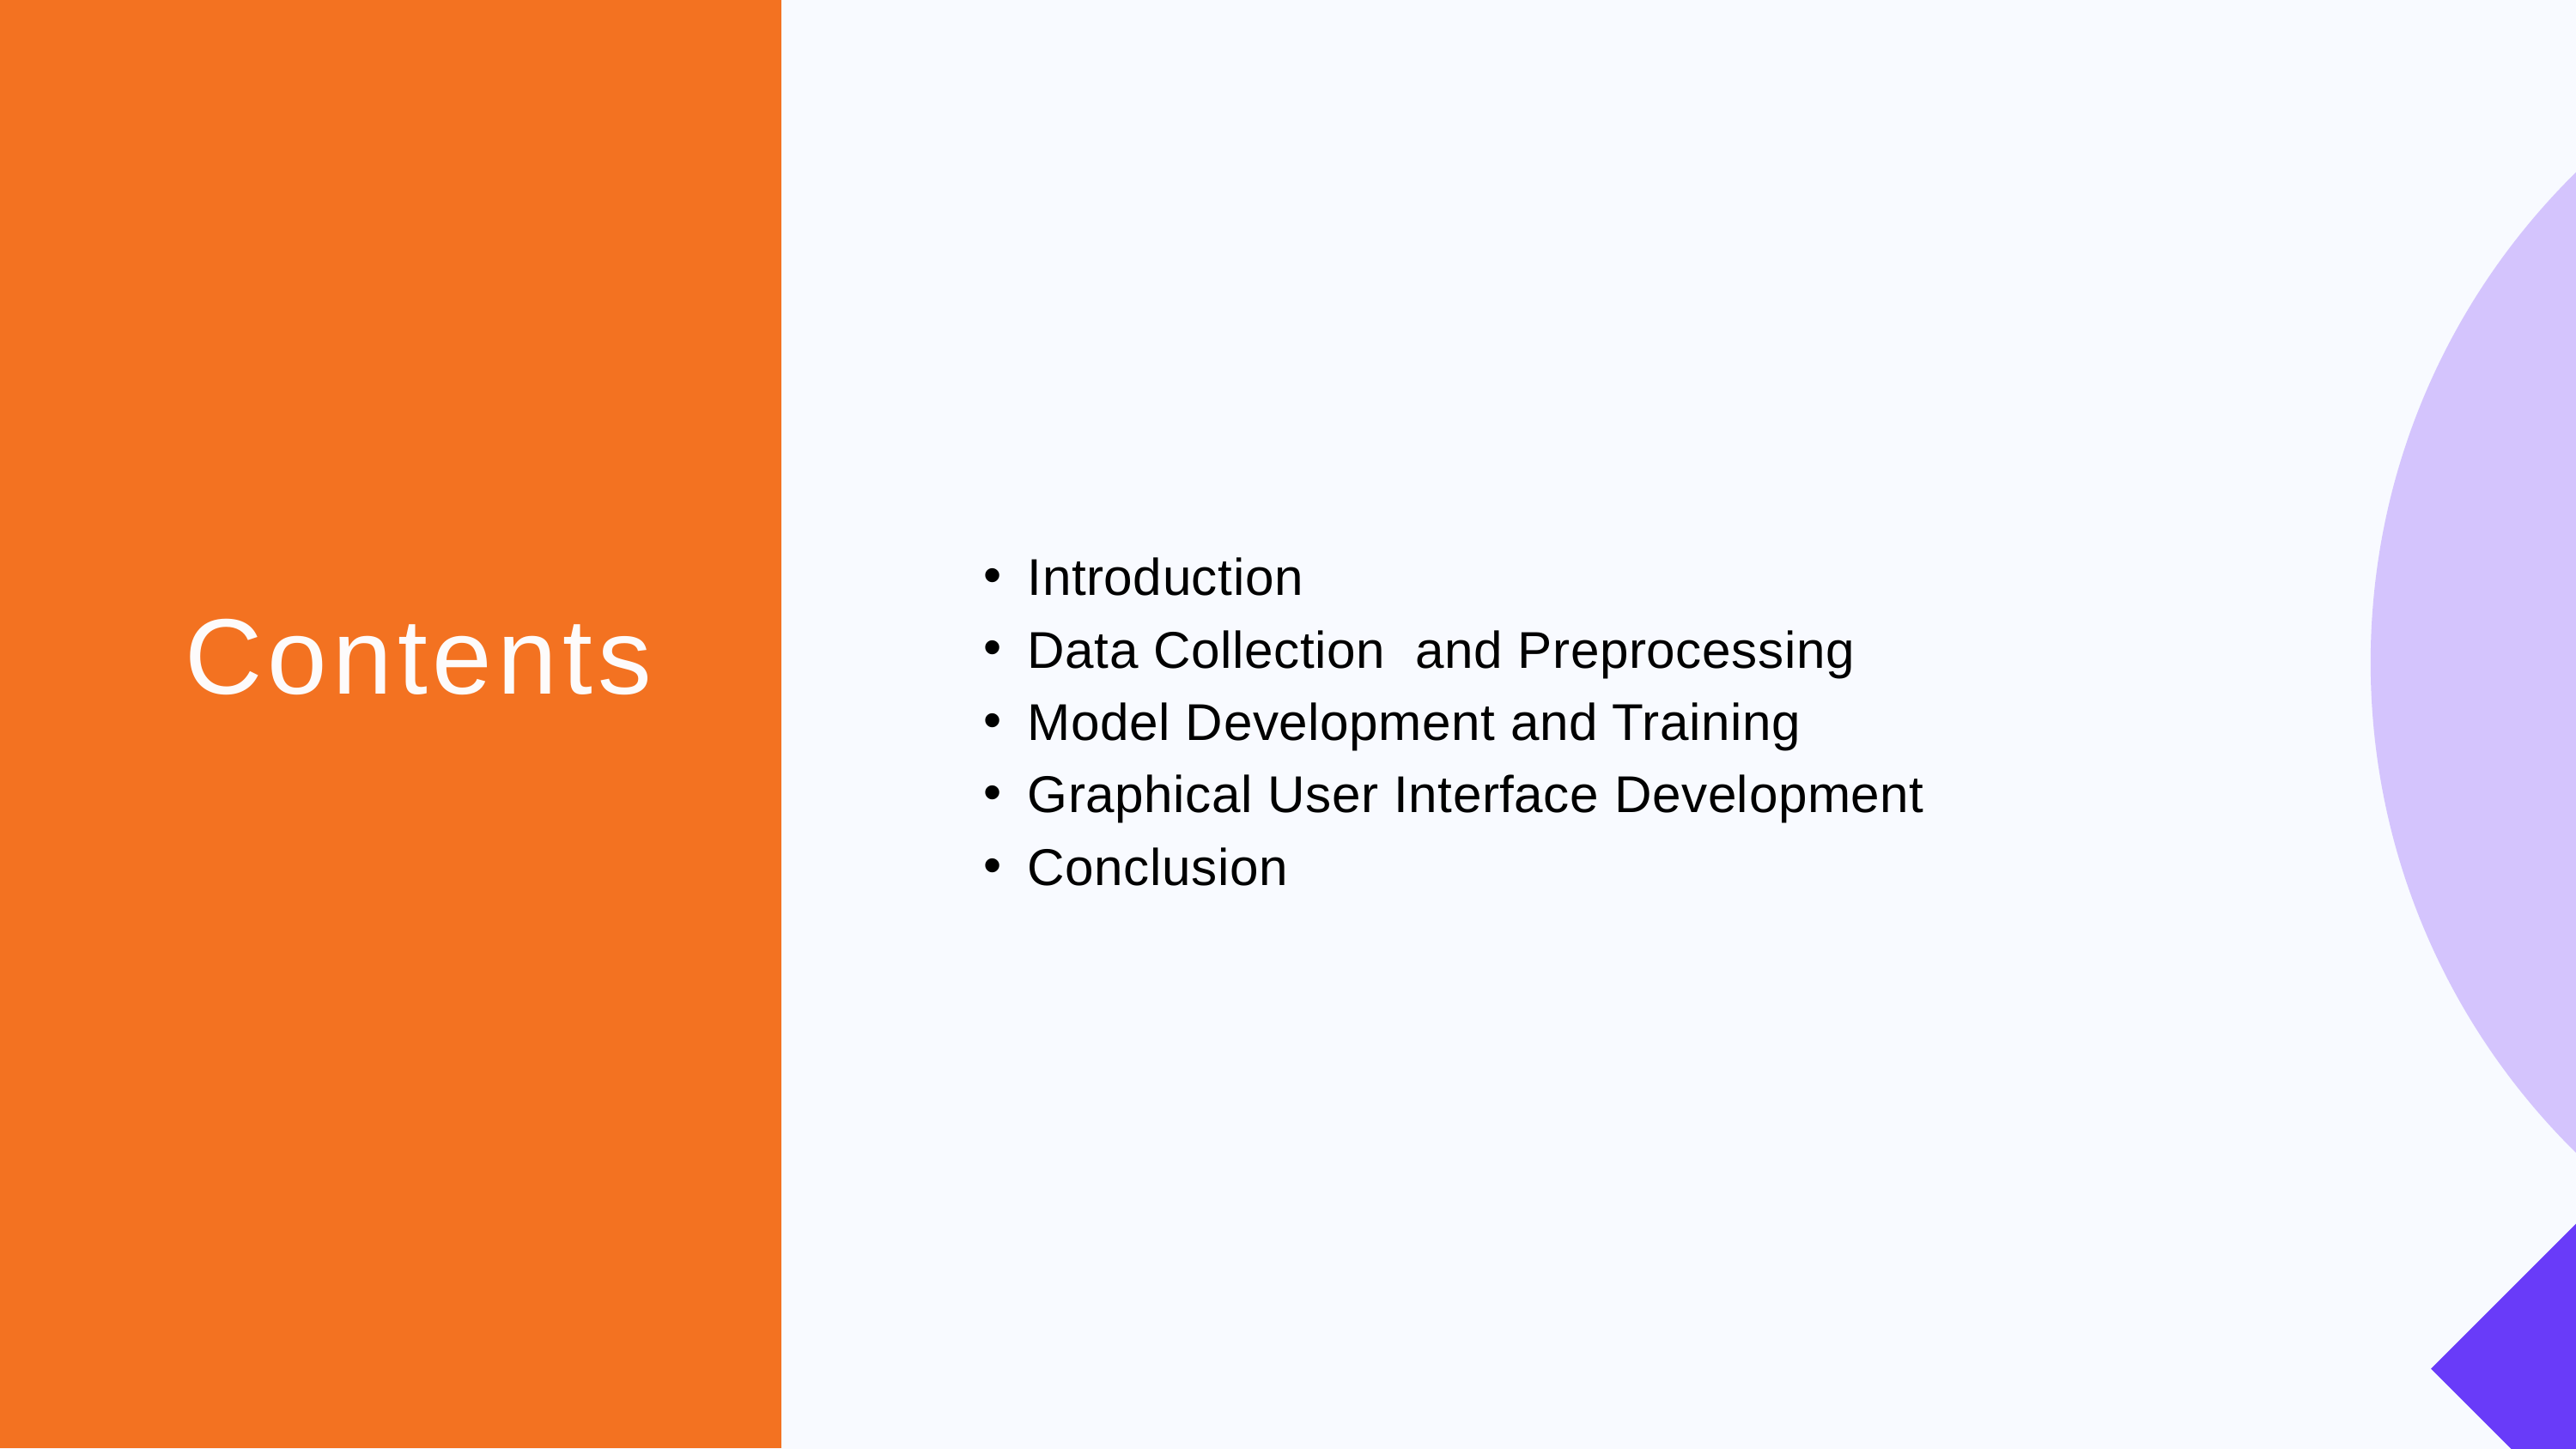

Introduction
Data Collection  and Preprocessing
Model Development and Training
Graphical User Interface Development
Conclusion
Contents